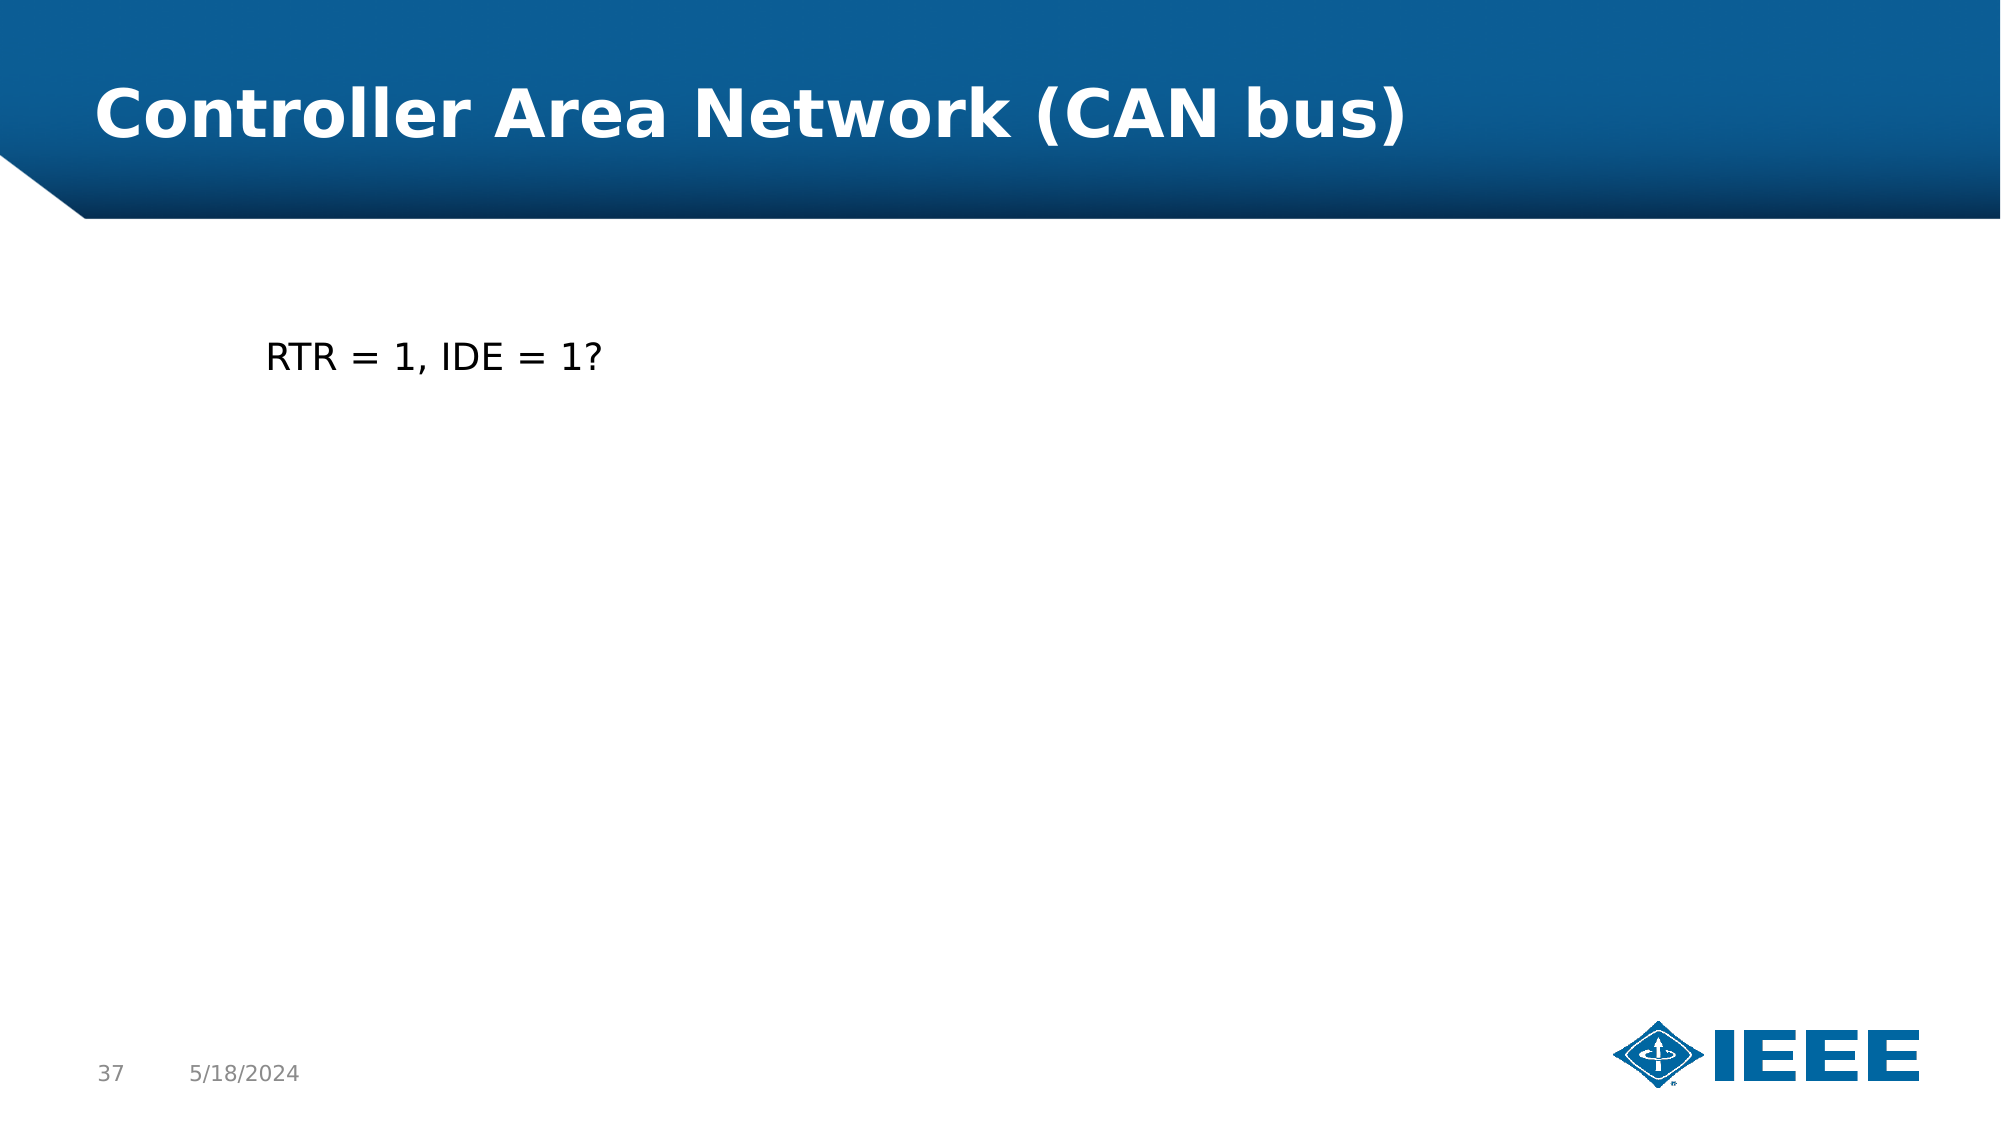

# Controller Area Network (CAN bus)
RTR = 1, IDE = 1?

37
5/18/2024